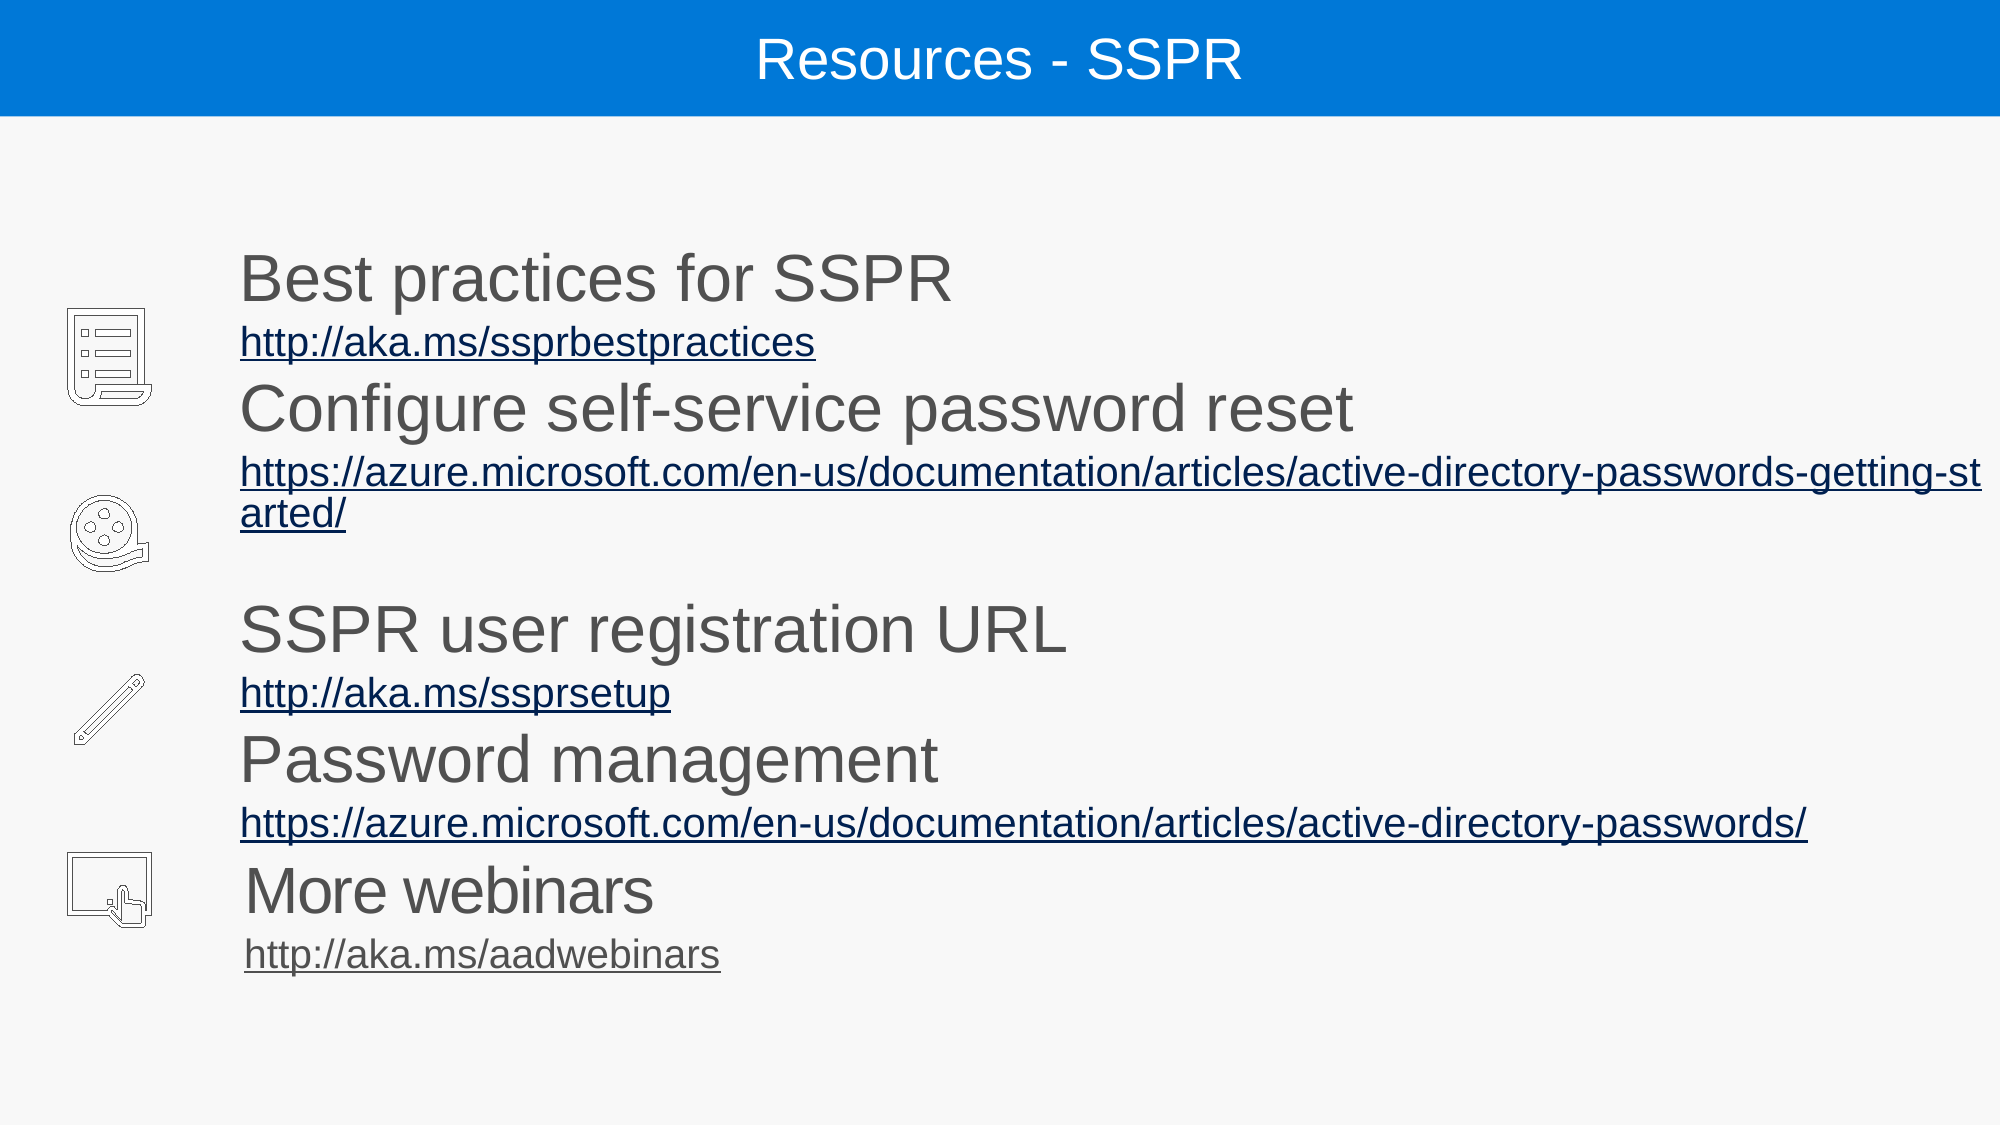

Resources - SSPR

Best practices for SSPR
http://aka.ms/ssprbestpractices
Configure self-service password reset
https://azure.microsoft.com/en-us/documentation/articles/active-directory-passwords-getting-started/
SSPR user registration URL
http://aka.ms/ssprsetup
Password management
https://azure.microsoft.com/en-us/documentation/articles/active-directory-passwords/

More webinars
http://aka.ms/aadwebinars